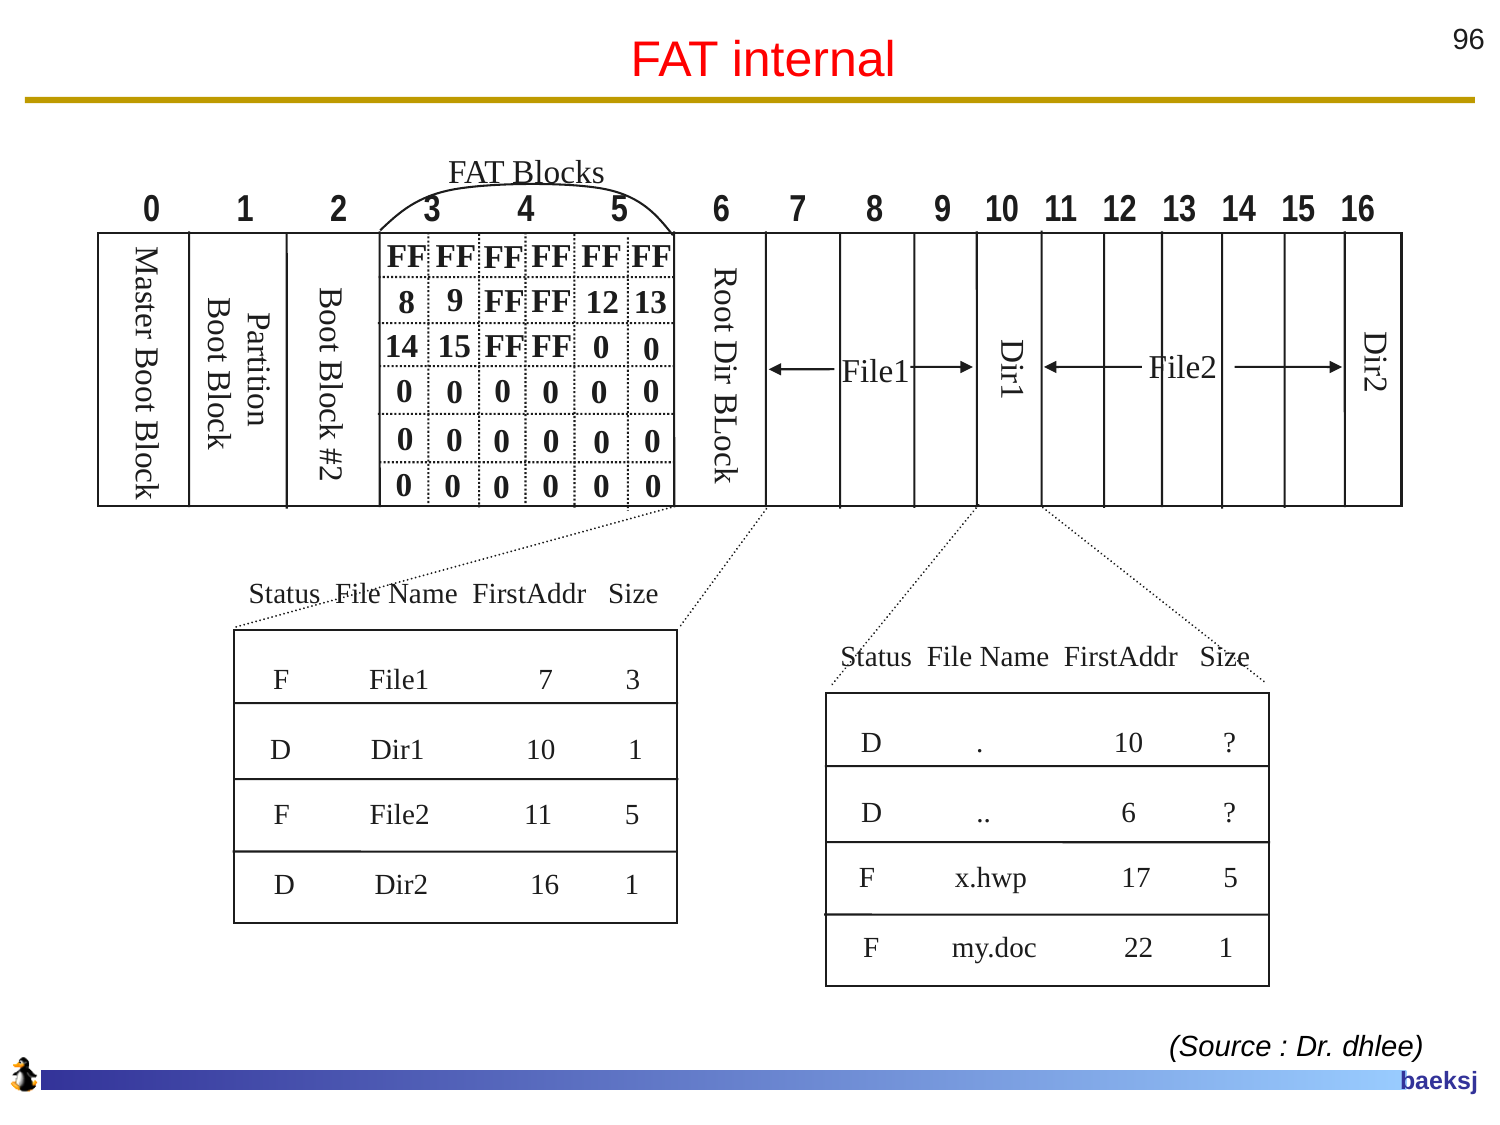

# FAT internal
96
0         1         2         3         4         5          6       7       8      9    10   11   12   13   14   15   16
FAT Blocks

FF
FF
FF
FF
FF
FF

Master Boot Block
Root Dir BLock
9
FF
FF
8
12
13

Boot Block #2
Partition
Boot Block
14
15
FF
FF
0
0

Dir2
Dir1
File2
File1
0
0
0
0
0
0

0
0
0
0
0
0

0
0
0
0
0
0

Status  File Name  FirstAddr   Size

Status  File Name  FirstAddr   Size
F           File1               7          3

D           Dir1              10          1

F           File2             11          5

D           Dir2              16         1

D             .                  10           ?

D             ..                  6            ?

F           x.hwp             17          5

F          my.doc            22         1

(Source : Dr. dhlee)